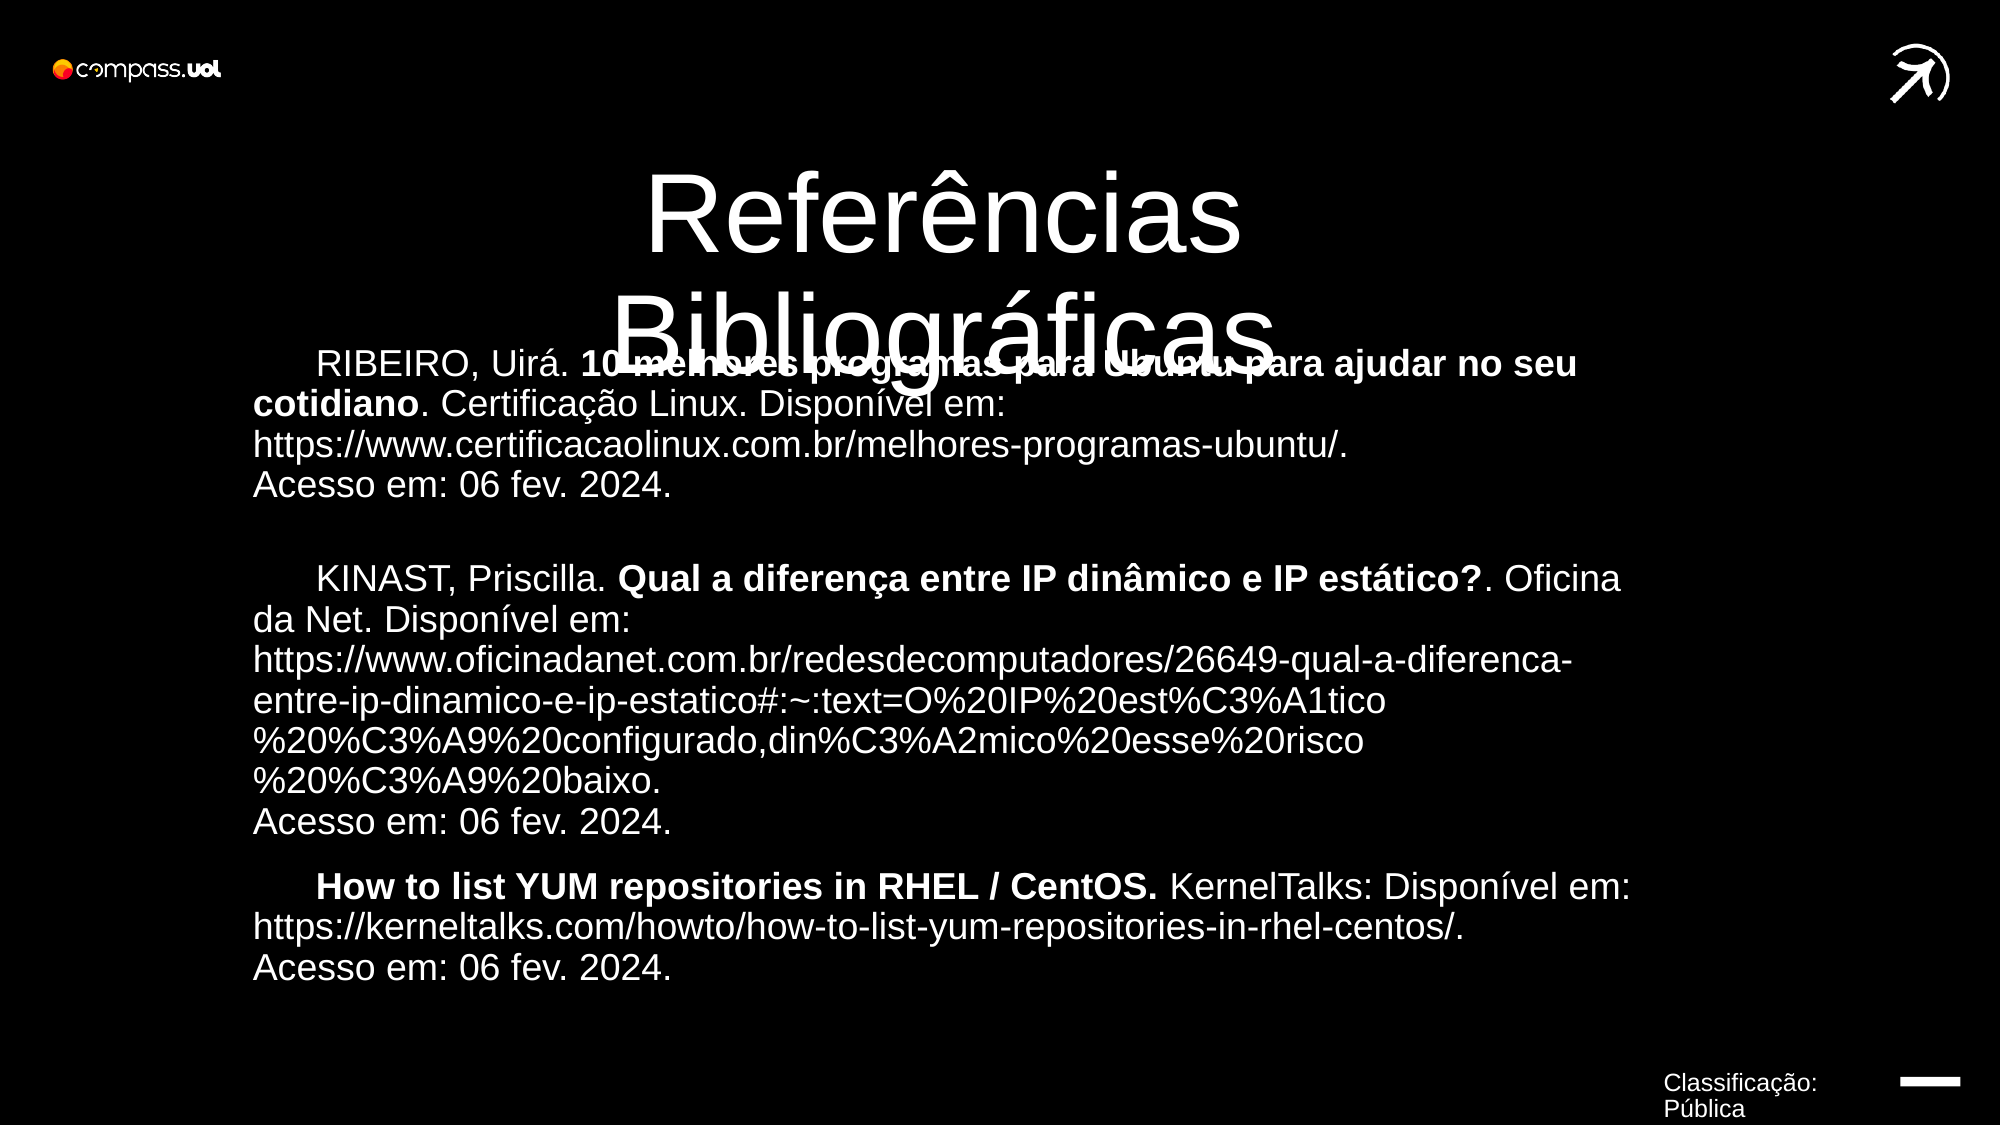

Referências Bibliográficas

      RIBEIRO, Uirá. 10 melhores programas para Ubuntu para ajudar no seu cotidiano. Certificação Linux. Disponível em: https://www.certificacaolinux.com.br/melhores-programas-ubuntu/.
Acesso em: 06 fev. 2024.
      KINAST, Priscilla. Qual a diferença entre IP dinâmico e IP estático?. Oficina da Net. Disponível em: https://www.oficinadanet.com.br/redesdecomputadores/26649-qual-a-diferenca-entre-ip-dinamico-e-ip-estatico#:~:text=O%20IP%20est%C3%A1tico%20%C3%A9%20configurado,din%C3%A2mico%20esse%20risco%20%C3%A9%20baixo.
Acesso em: 06 fev. 2024.
      How to list YUM repositories in RHEL / CentOS. KernelTalks: Disponível em: https://kerneltalks.com/howto/how-to-list-yum-repositories-in-rhel-centos/.
Acesso em: 06 fev. 2024.
Classificação: Pública